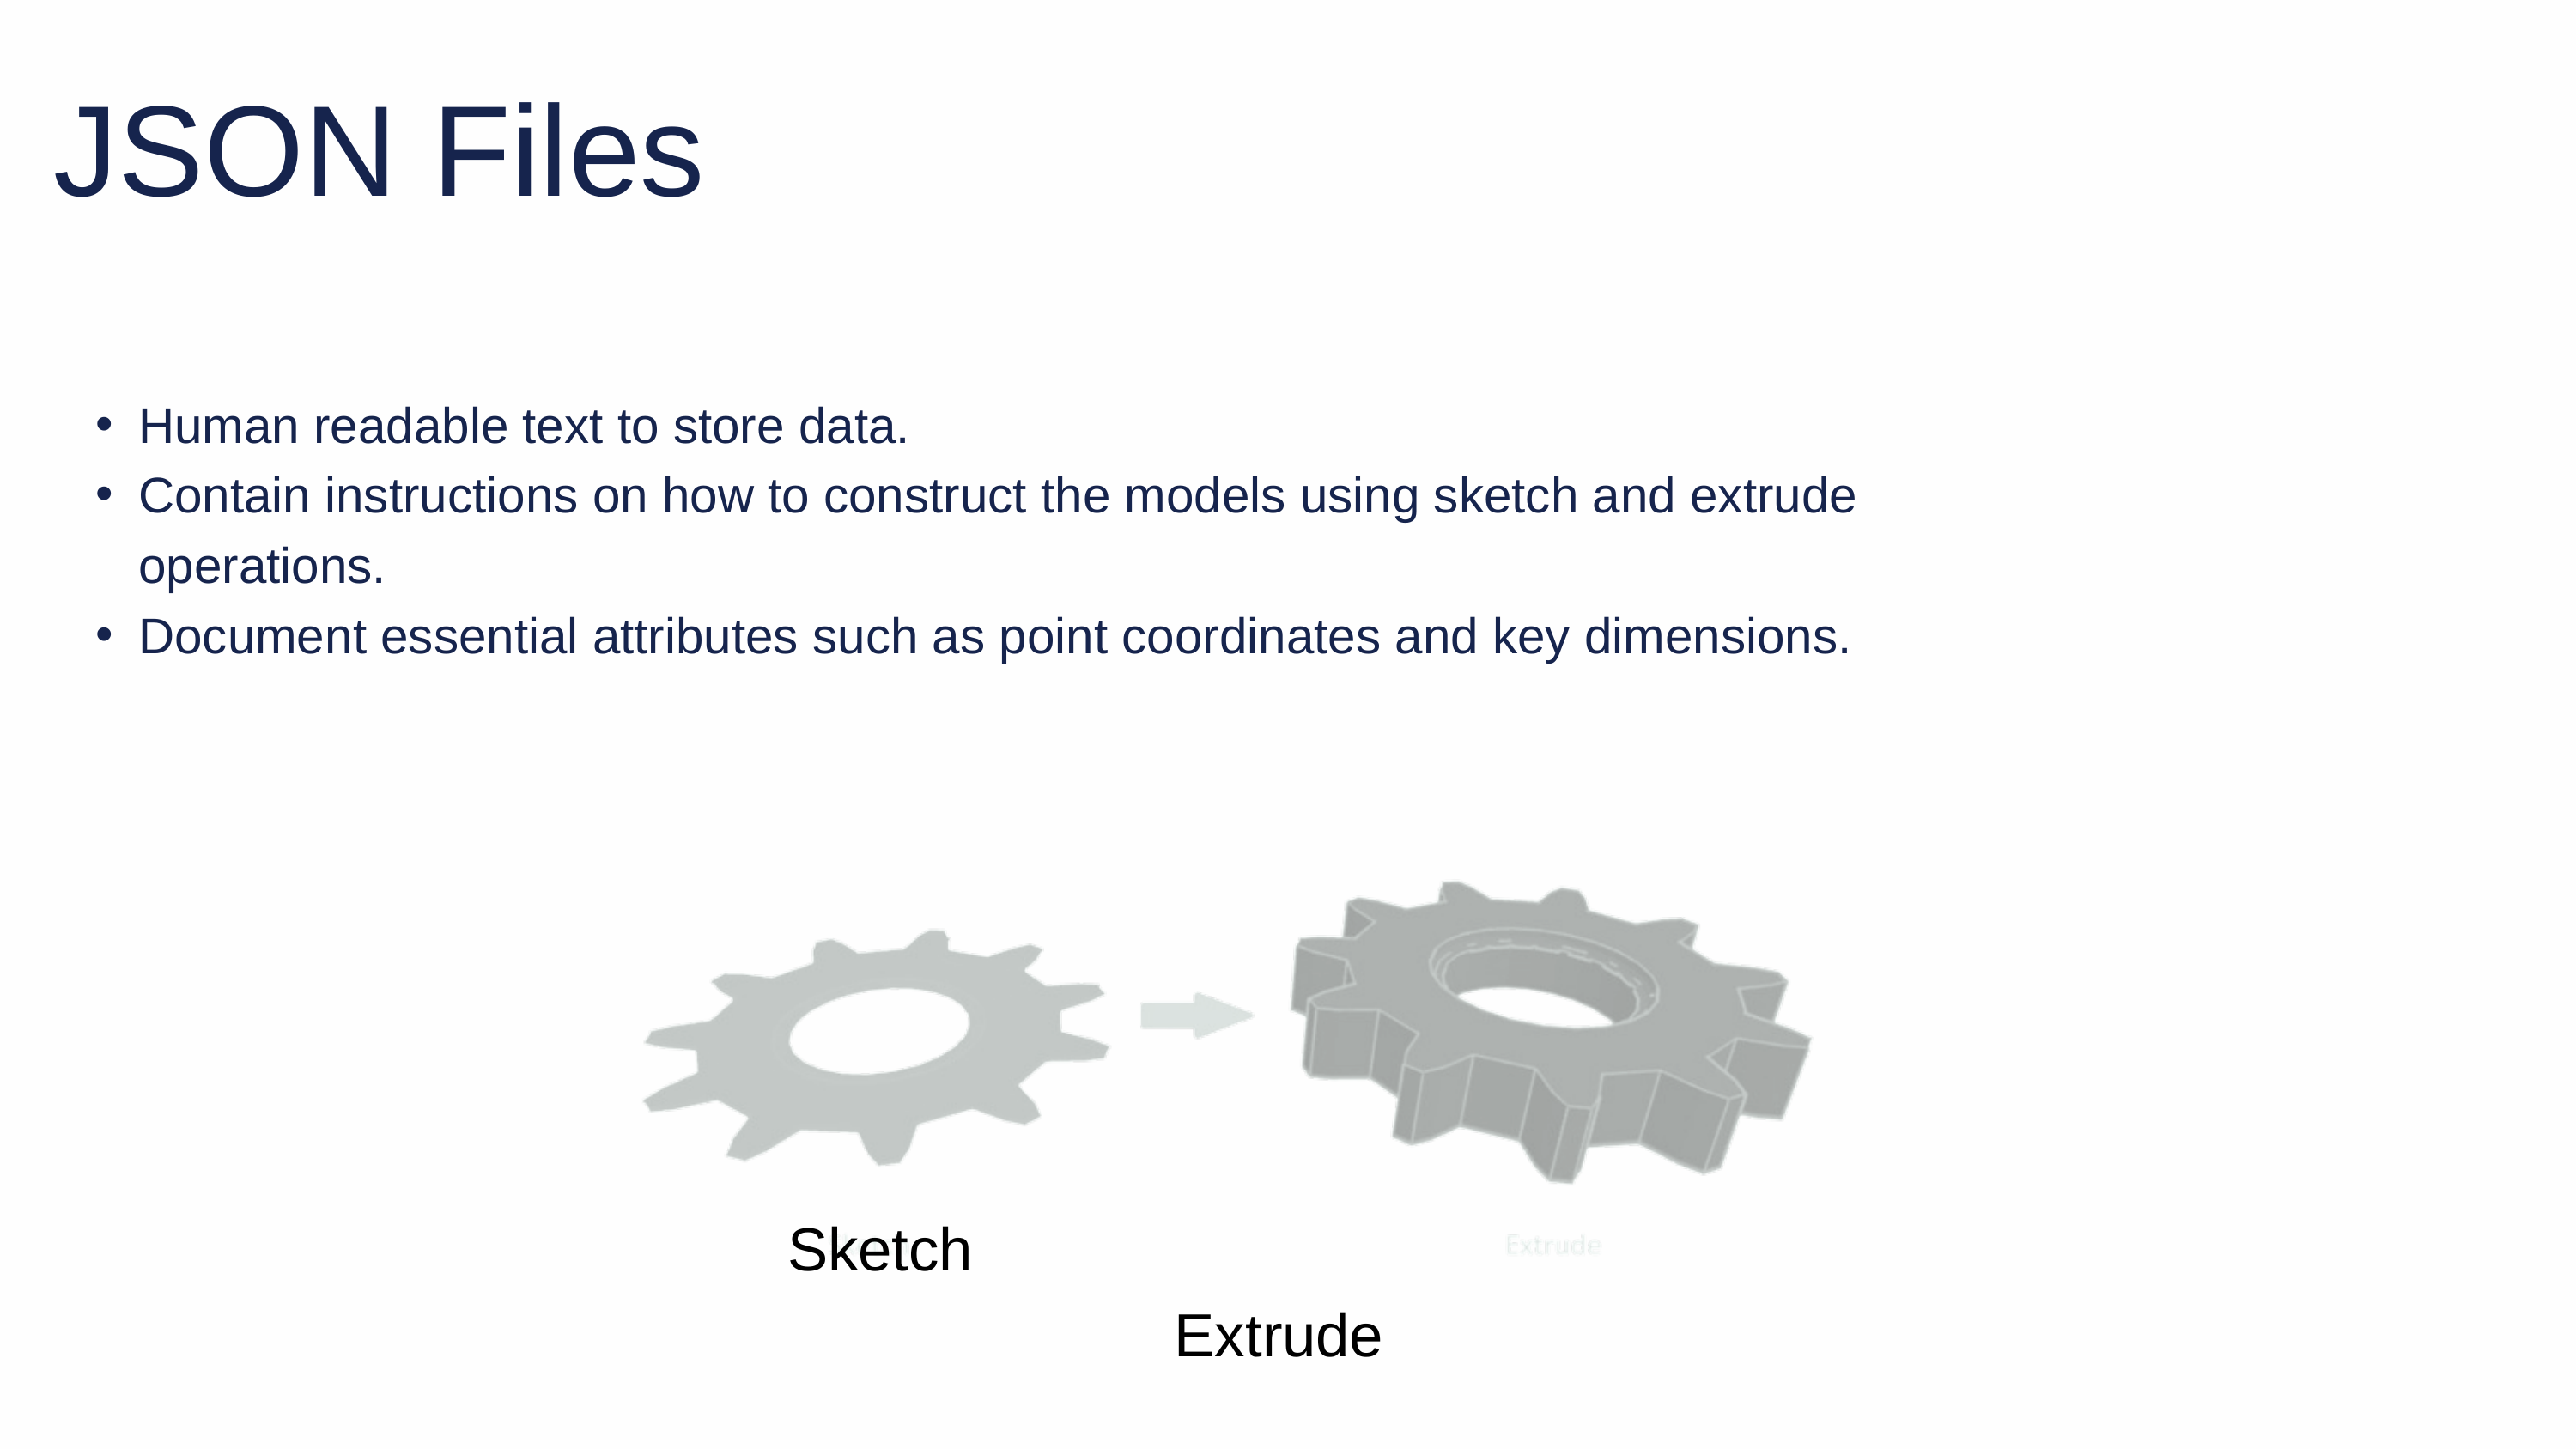

JSON Files

Human readable text to store data.
Contain instructions on how to construct the models using sketch and extrude operations.
Document essential attributes such as point coordinates and key dimensions.

Sketch                                                Extrude